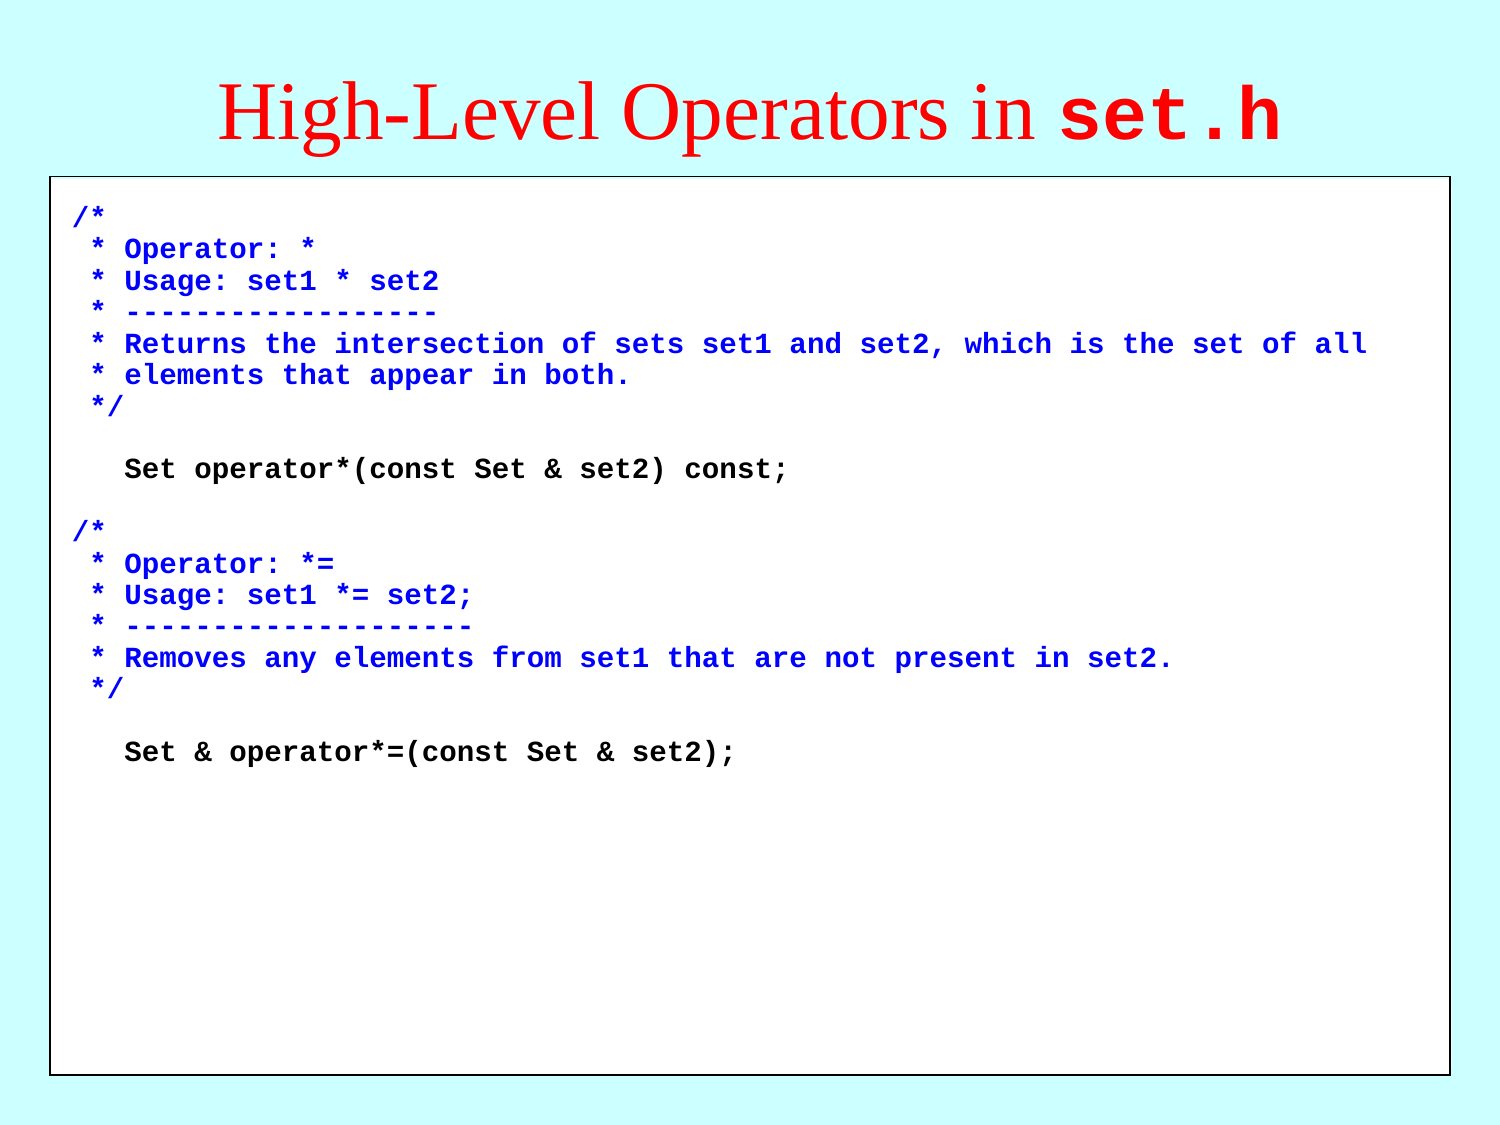

# High-Level Operators in set.h

/*
 * Operator: *
 * Usage: set1 * set2
 * ------------------
 * Returns the intersection of sets set1 and set2, which is the set of all
 * elements that appear in both.
 */

   Set operator*(const Set & set2) const;

/*
 * Operator: *=
 * Usage: set1 *= set2;
 * --------------------
 * Removes any elements from set1 that are not present in set2.
 */

   Set & operator*=(const Set & set2);

/*
 * Operator: +
 * Usage: set1 + set2
 *        set1 + element
 * ---------------------
 * Returns the union of sets set1 and set2, which is the set of elements
 * that appear in at least one of the two sets.  The right hand set can be
 * replaced by an element of the value type, in which case the operator
 * returns a new set formed by adding that element.
 */

   Set operator+(const Set & set2) const;
   Set operator+(const ValueType & element) const;

/*
 * Operator: +=
 * Usage: set1 += set2;
 *        set1 += value;
 * ---------------------
 * Adds all elements from set2 (or the single specified value) to set1.
 */

   Set & operator+=(const Set & set2);
   Set & operator+=(const ValueType & value);